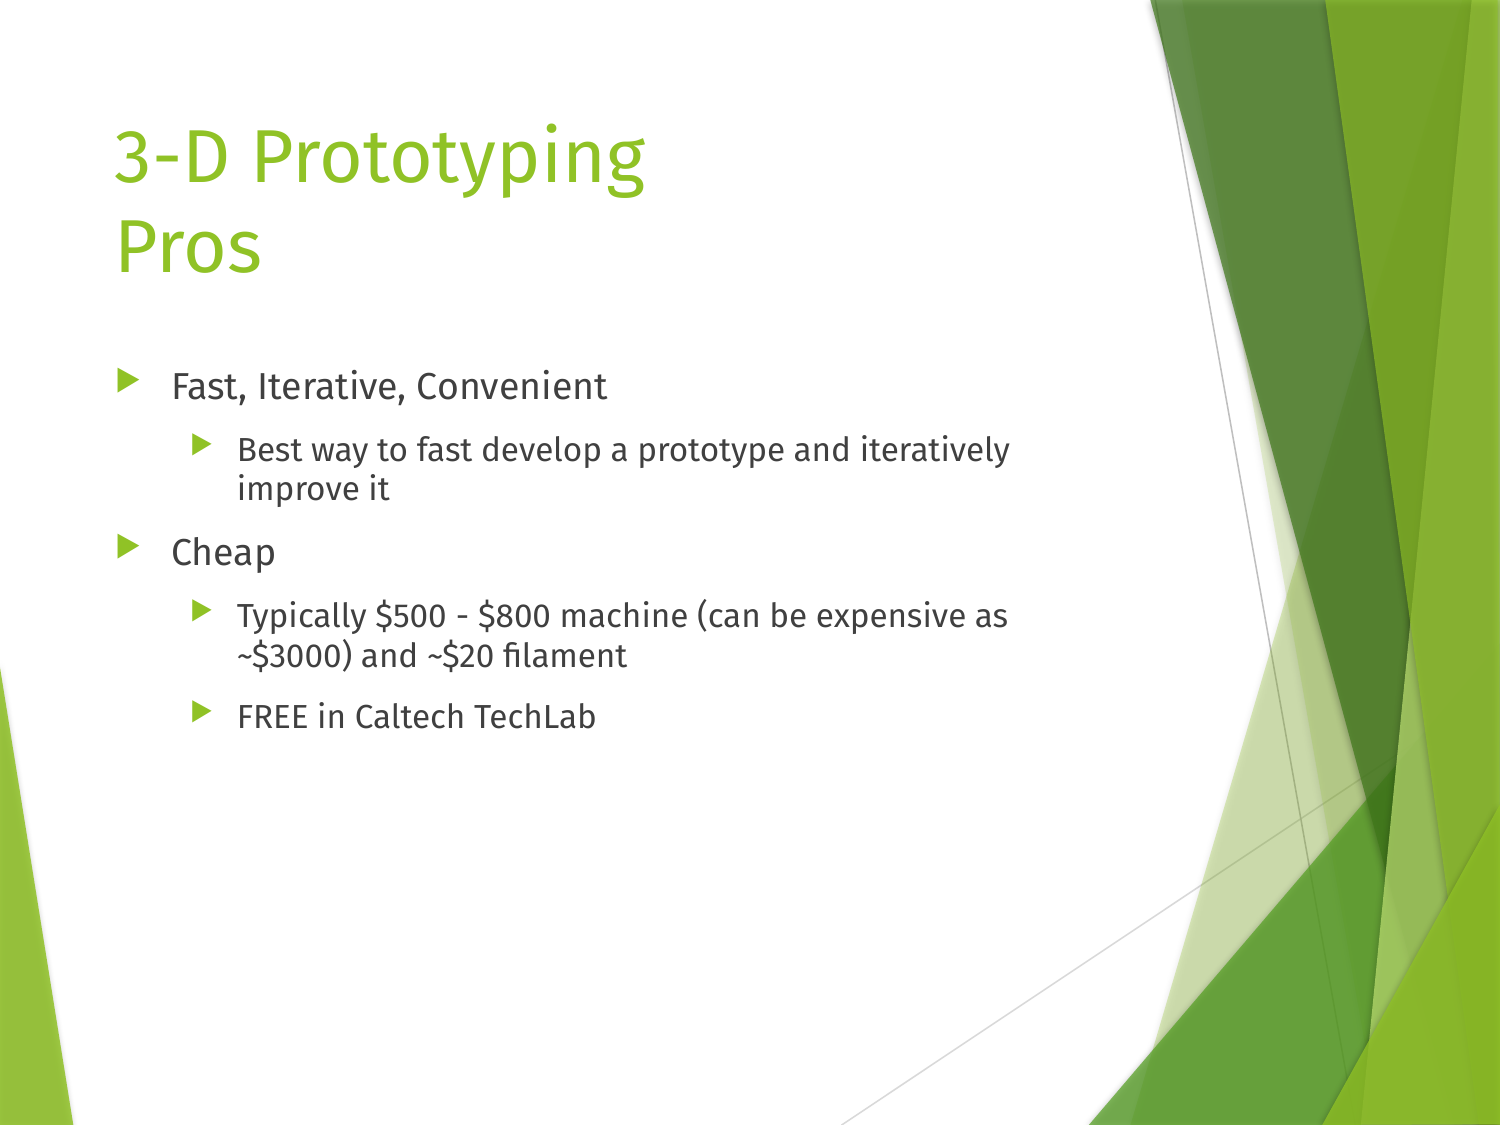

# 3-D Prototyping Pros
Fast, Iterative, Convenient
Best way to fast develop a prototype and iteratively improve it
Cheap
Typically $500 - $800 machine (can be expensive as ~$3000) and ~$20 filament
FREE in Caltech TechLab